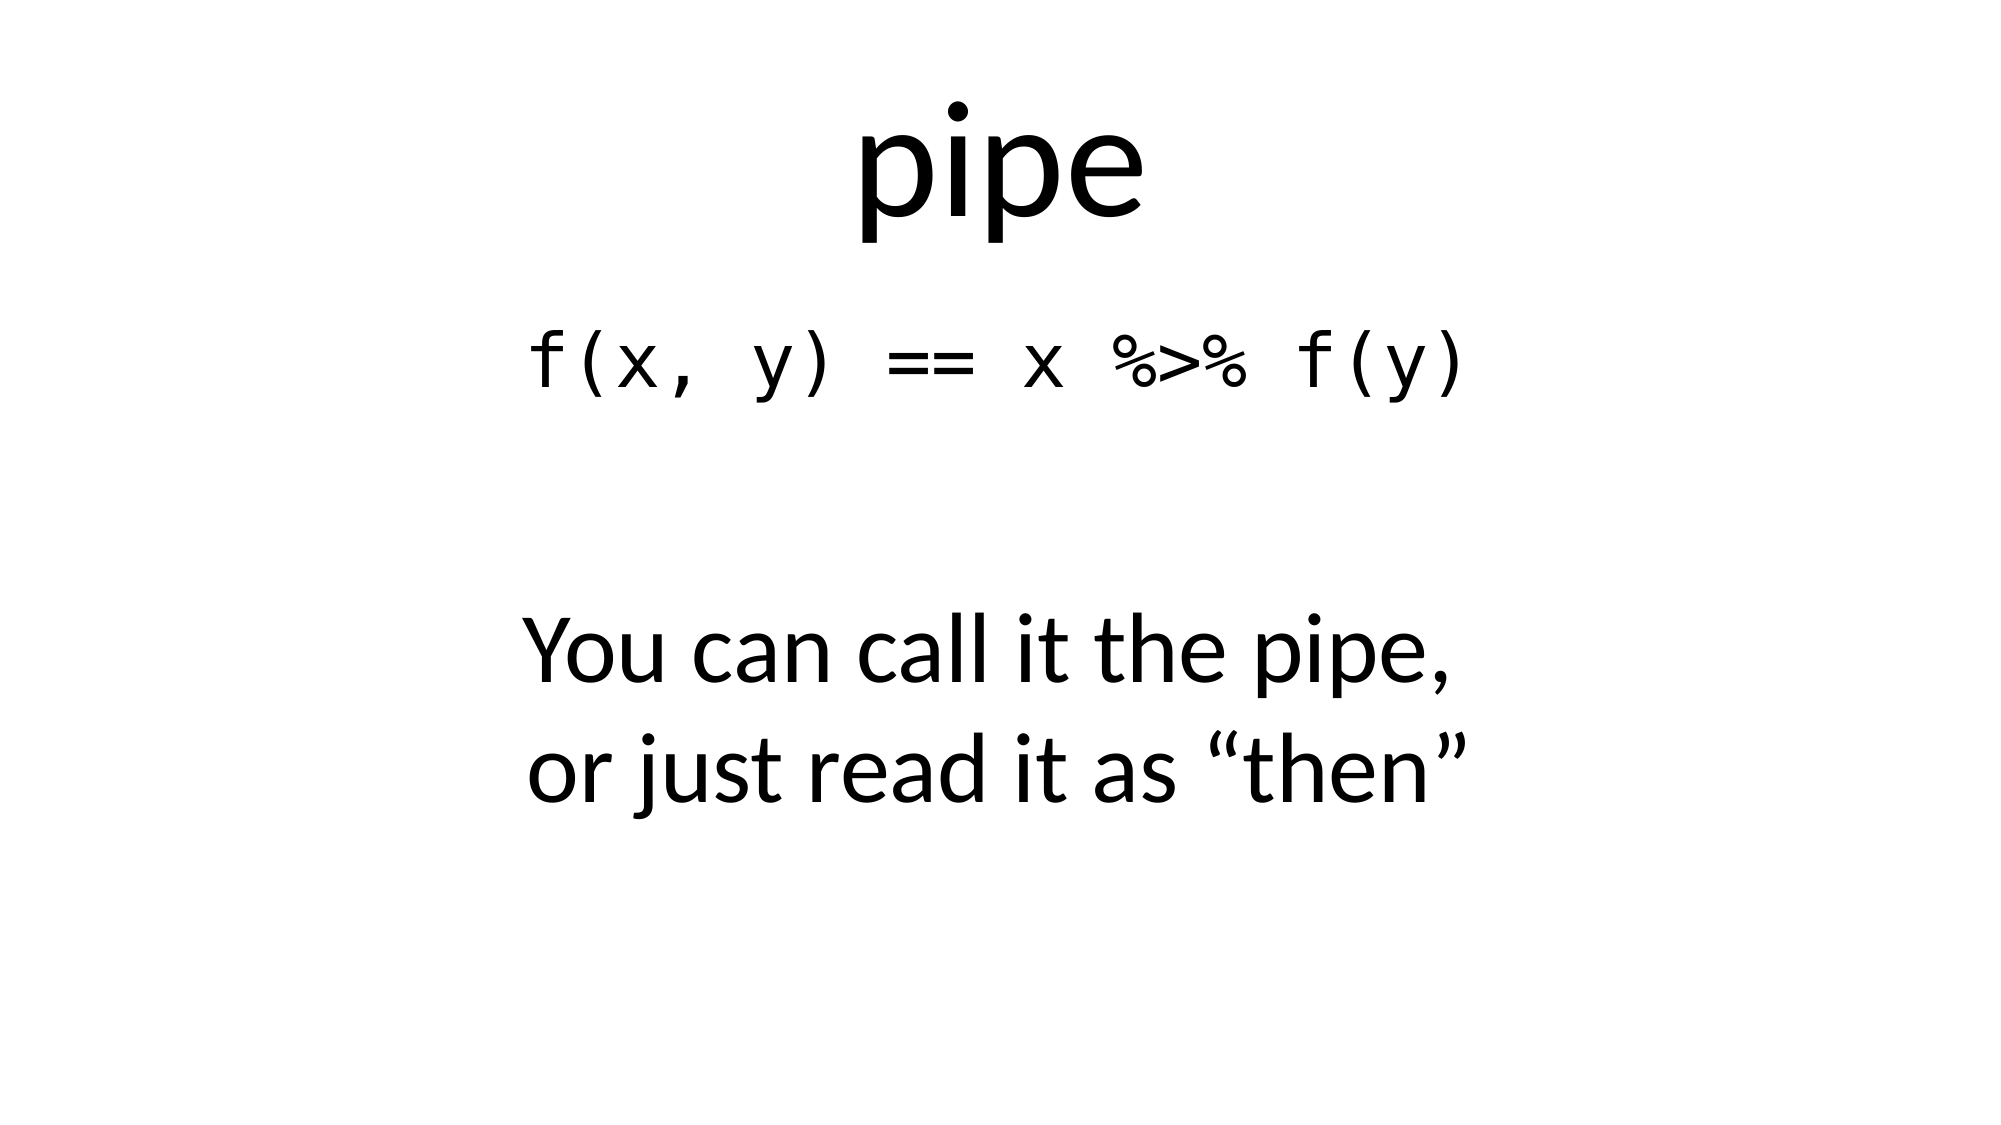

pipe
f(x, y) == x %>% f(y)

You can call it the pipe,
or just read it as “then”